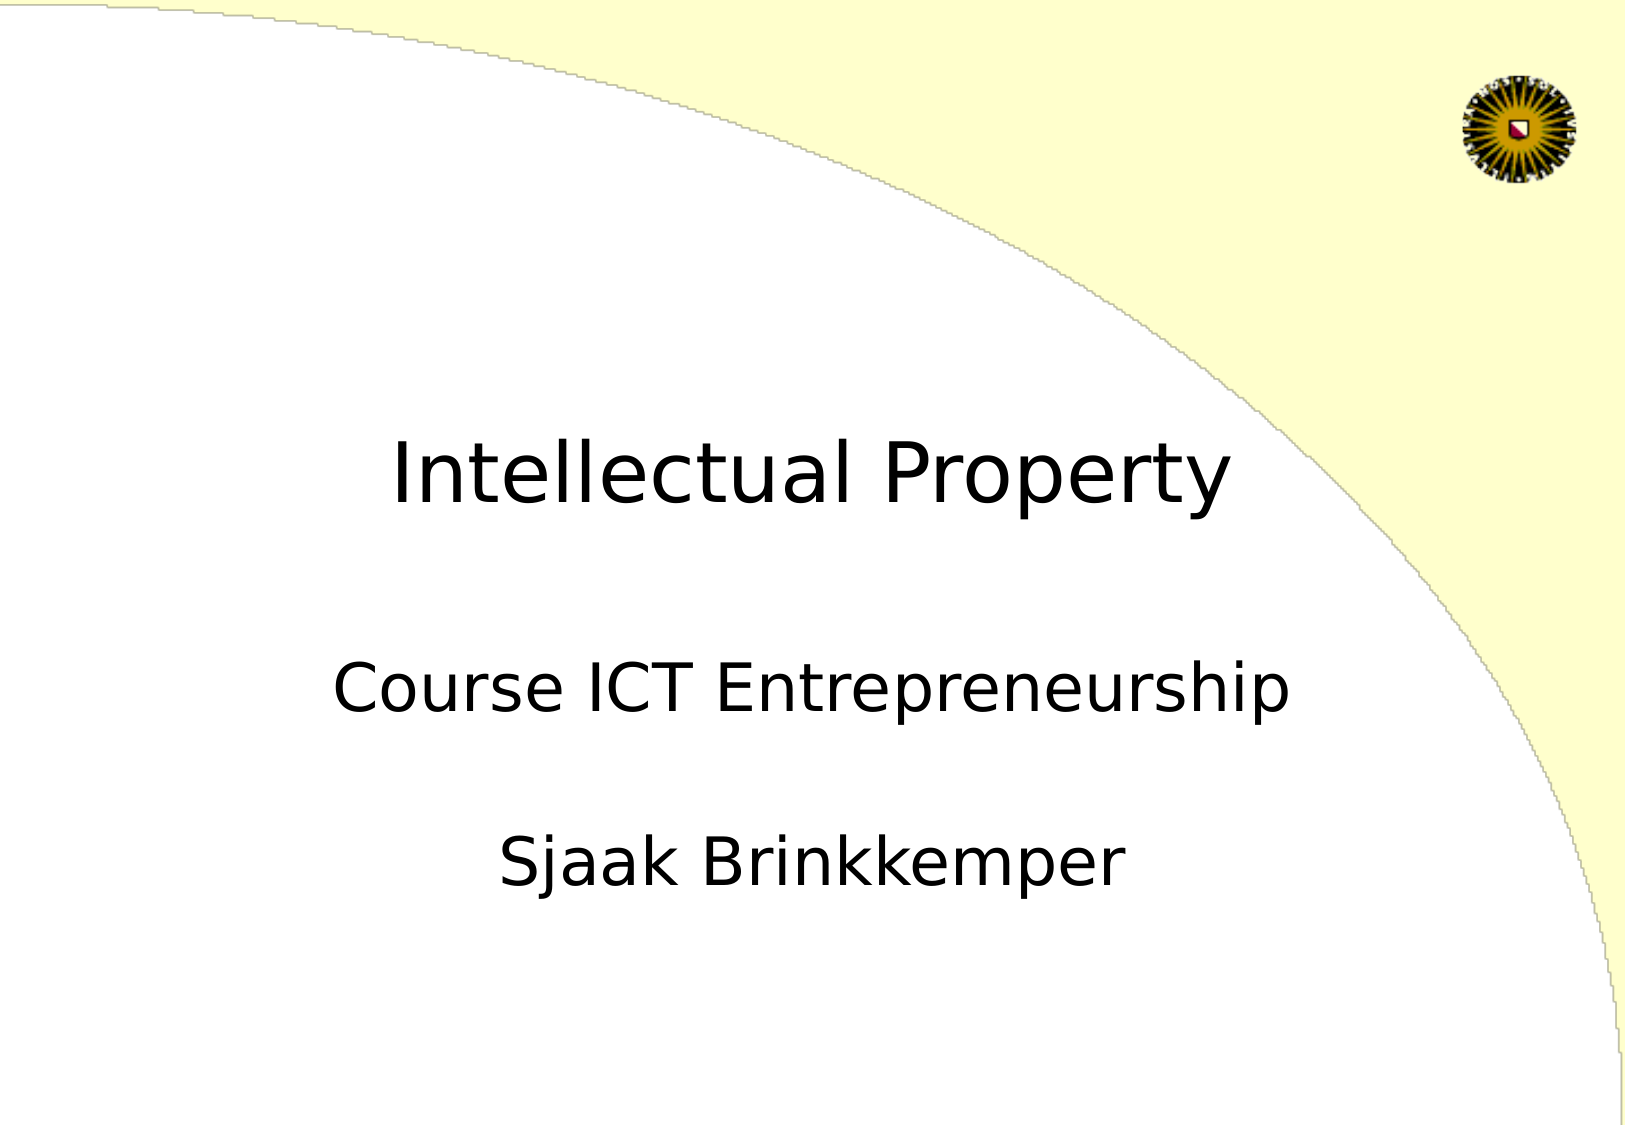

# Intellectual Property
Course ICT Entrepreneurship
Sjaak Brinkkemper